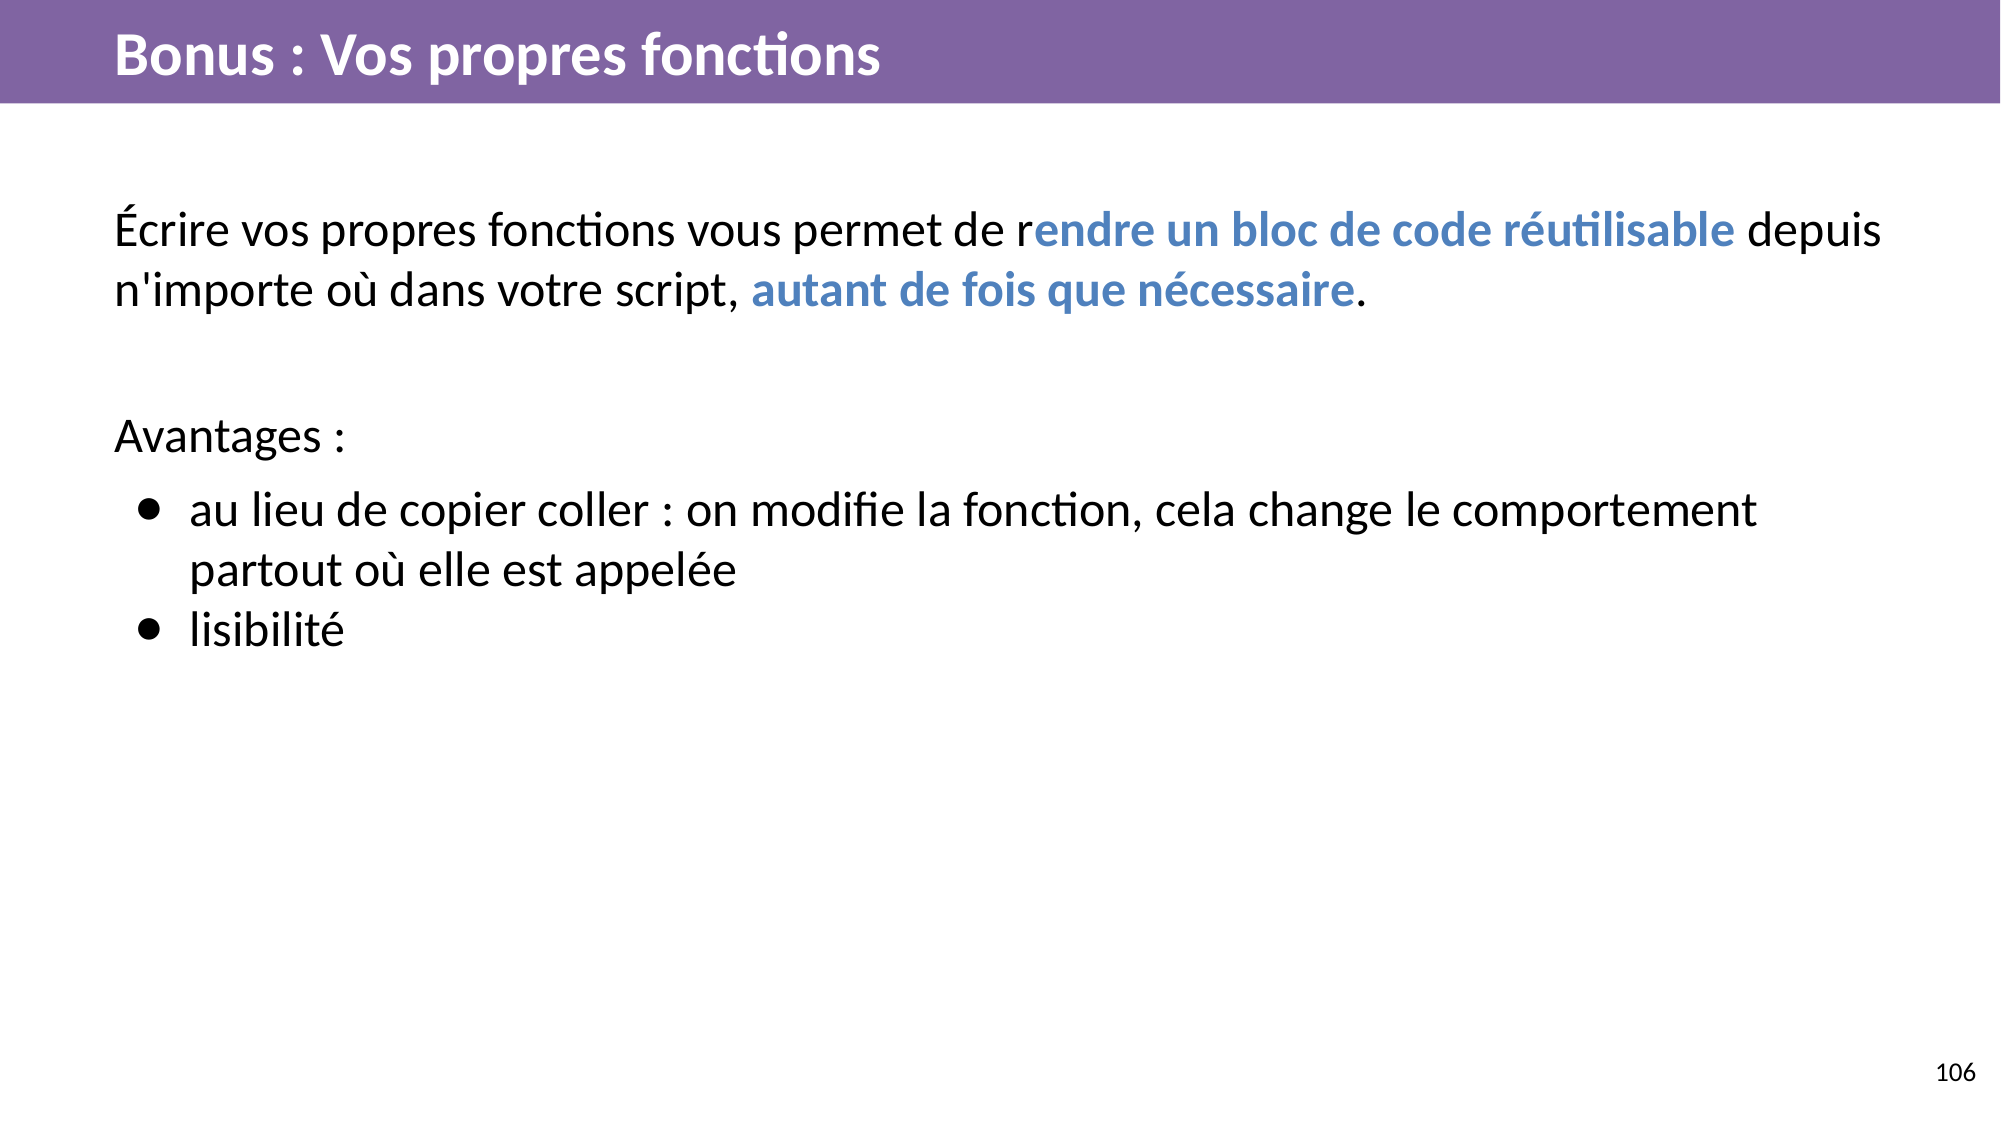

# Bonus : Vos propres fonctions
Écrire vos propres fonctions vous permet de rendre un bloc de code réutilisable depuis n'importe où dans votre script, autant de fois que nécessaire.

Avantages :
au lieu de copier coller : on modifie la fonction, cela change le comportement partout où elle est appelée
lisibilité
106